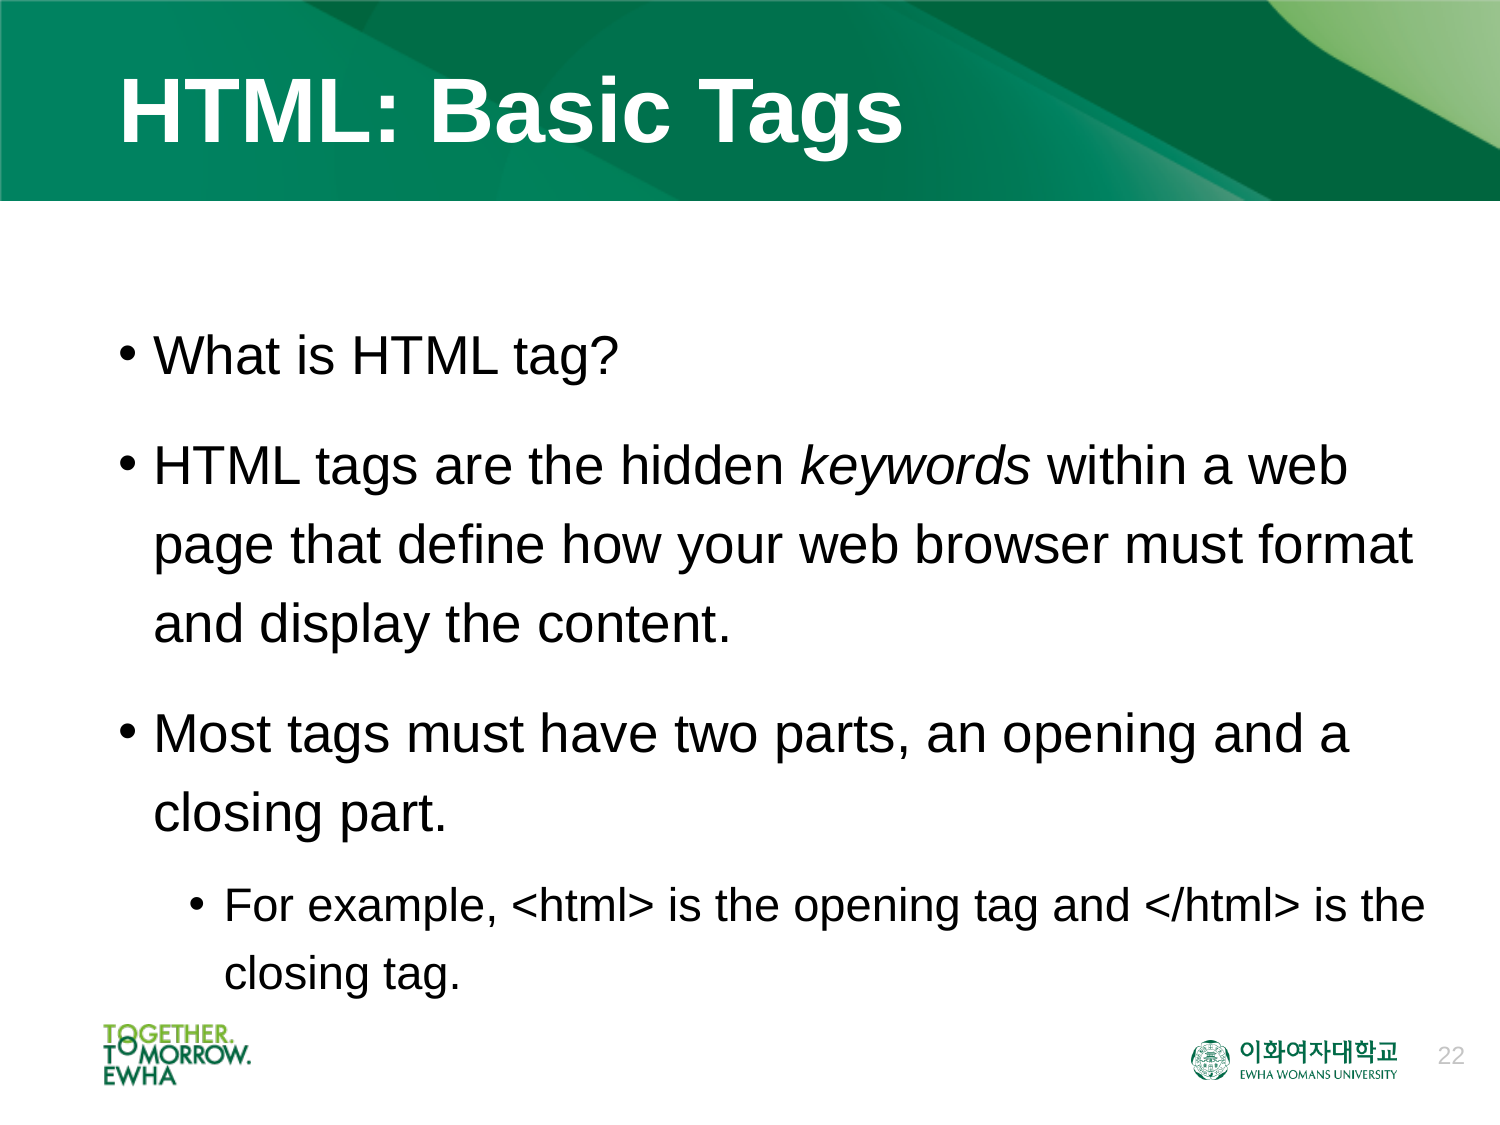

# HTML: Basic Tags
What is HTML tag?
HTML tags are the hidden keywords within a web page that define how your web browser must format and display the content.
Most tags must have two parts, an opening and a closing part.
For example, <html> is the opening tag and </html> is the closing tag.
22